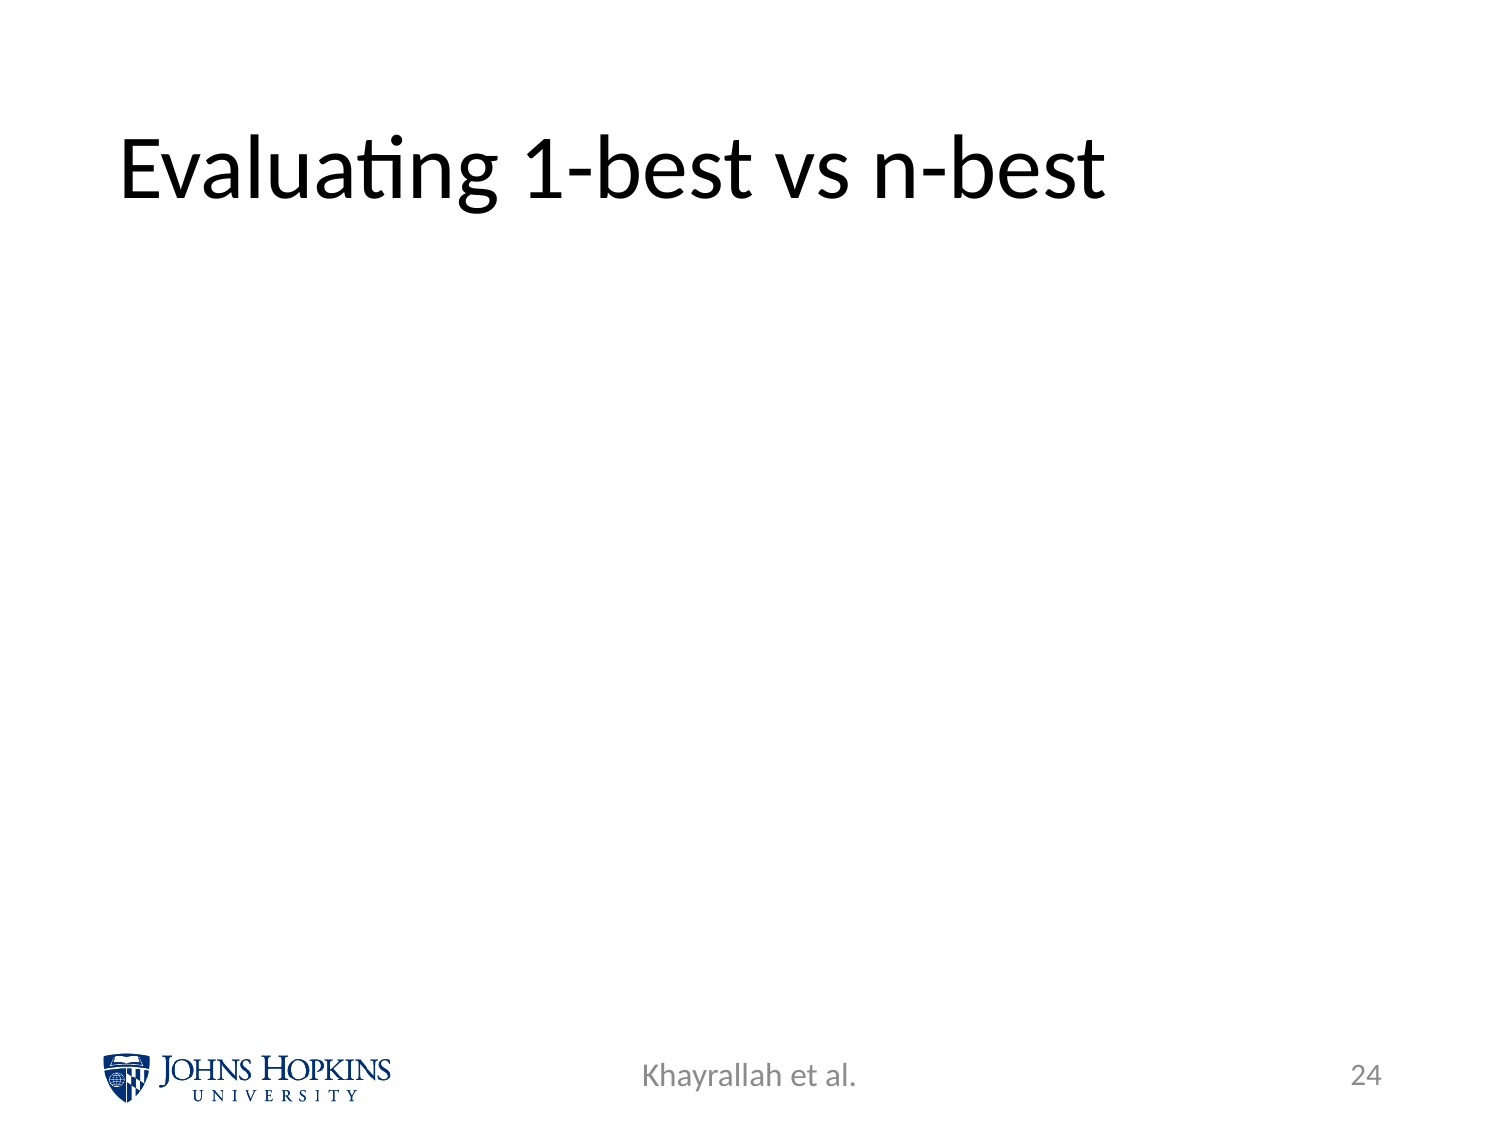

# Evaluating 1-best vs n-best

Khayrallah et al.
24